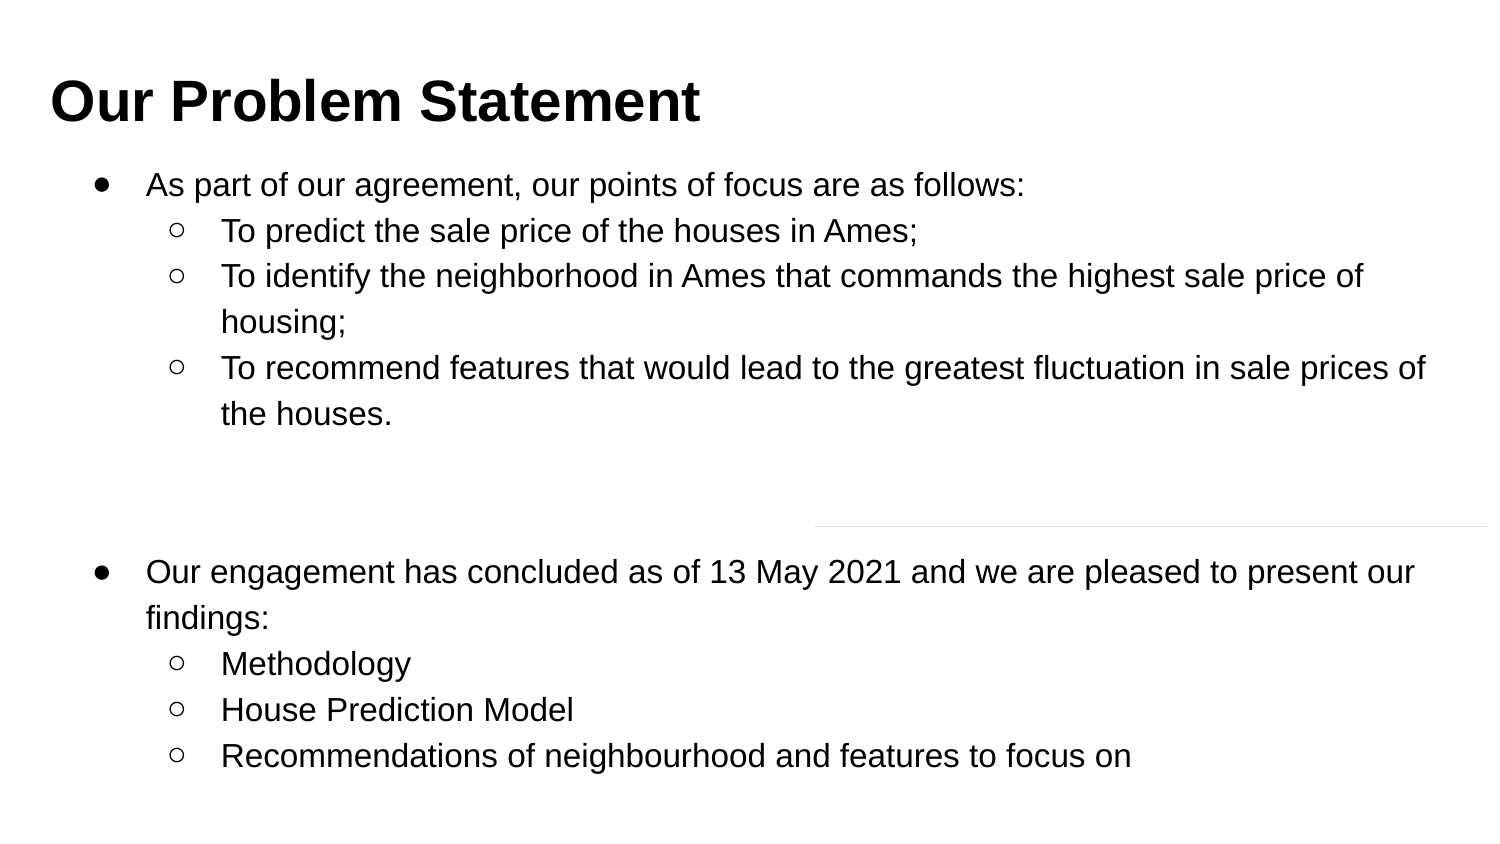

Our Problem Statement
As part of our agreement, our points of focus are as follows:
To predict the sale price of the houses in Ames;
To identify the neighborhood in Ames that commands the highest sale price of housing;
To recommend features that would lead to the greatest fluctuation in sale prices of the houses.

Our engagement has concluded as of 13 May 2021 and we are pleased to present our findings:
Methodology
House Prediction Model
Recommendations of neighbourhood and features to focus on